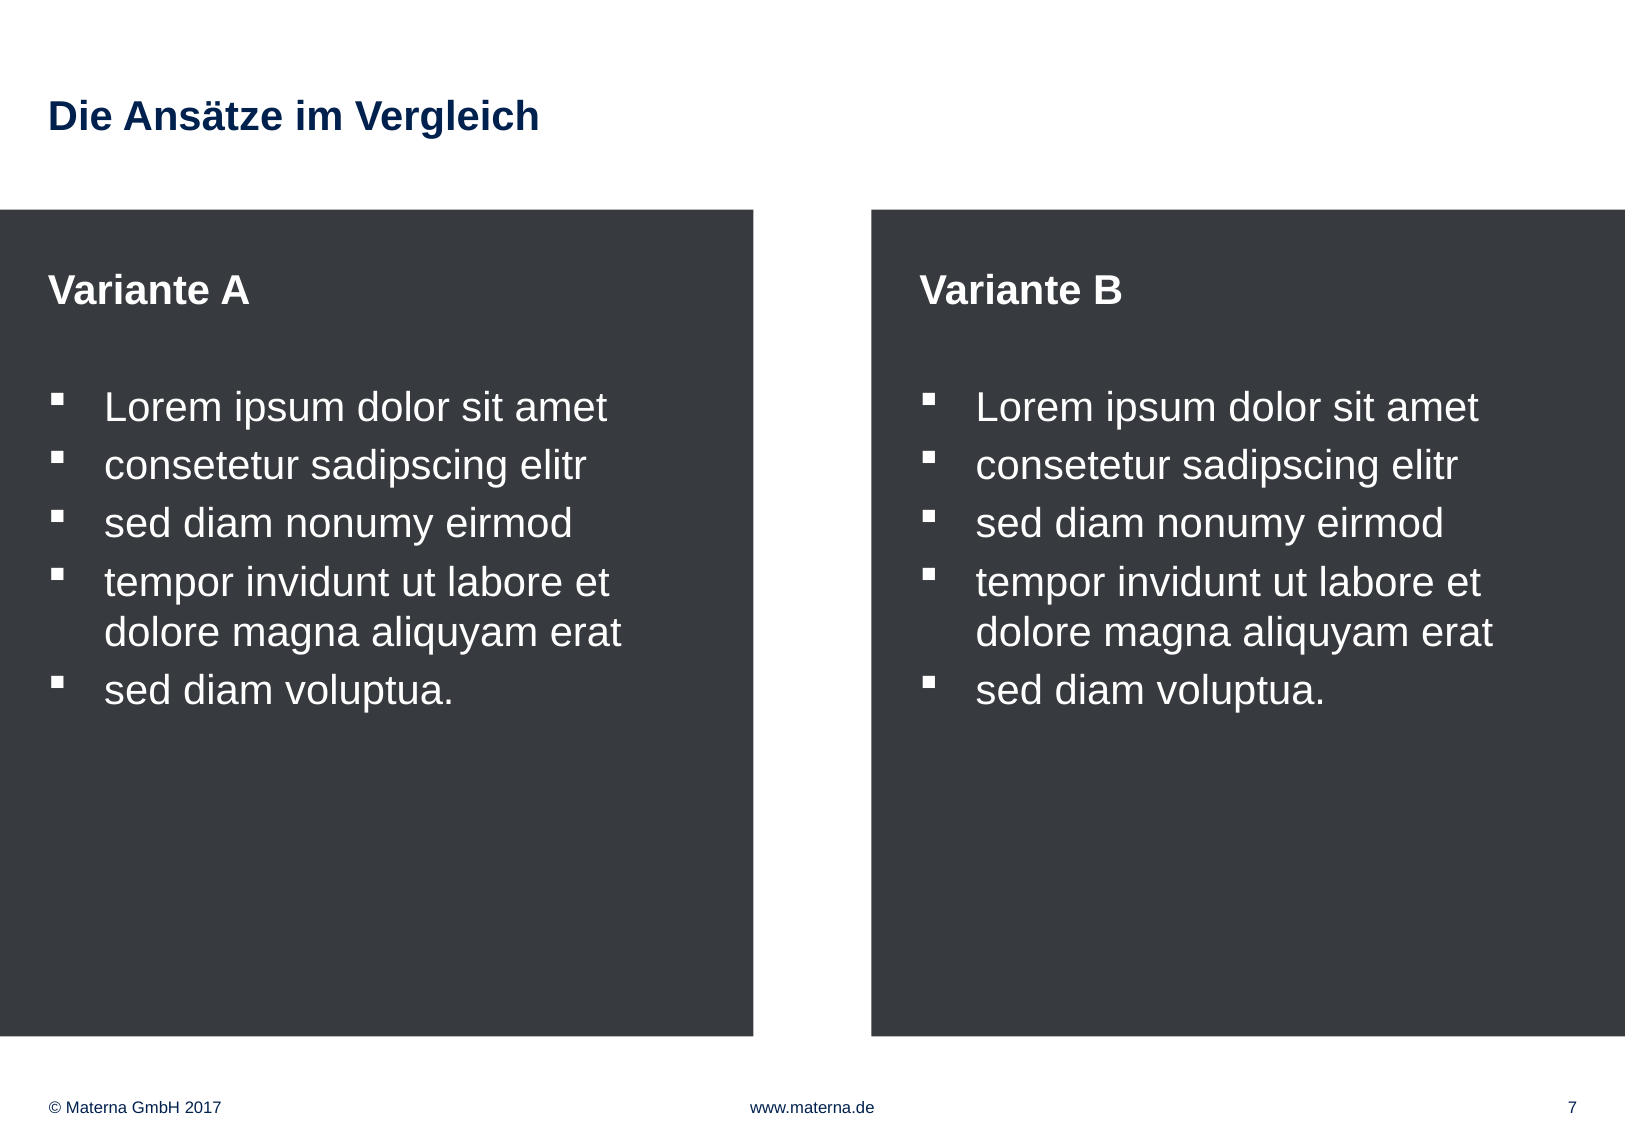

# Die Ansätze im Vergleich
Variante A

Lorem ipsum dolor sit amet
consetetur sadipscing elitr
sed diam nonumy eirmod
tempor invidunt ut labore et dolore magna aliquyam erat
sed diam voluptua.
Variante B

Lorem ipsum dolor sit amet
consetetur sadipscing elitr
sed diam nonumy eirmod
tempor invidunt ut labore et dolore magna aliquyam erat
sed diam voluptua.
7